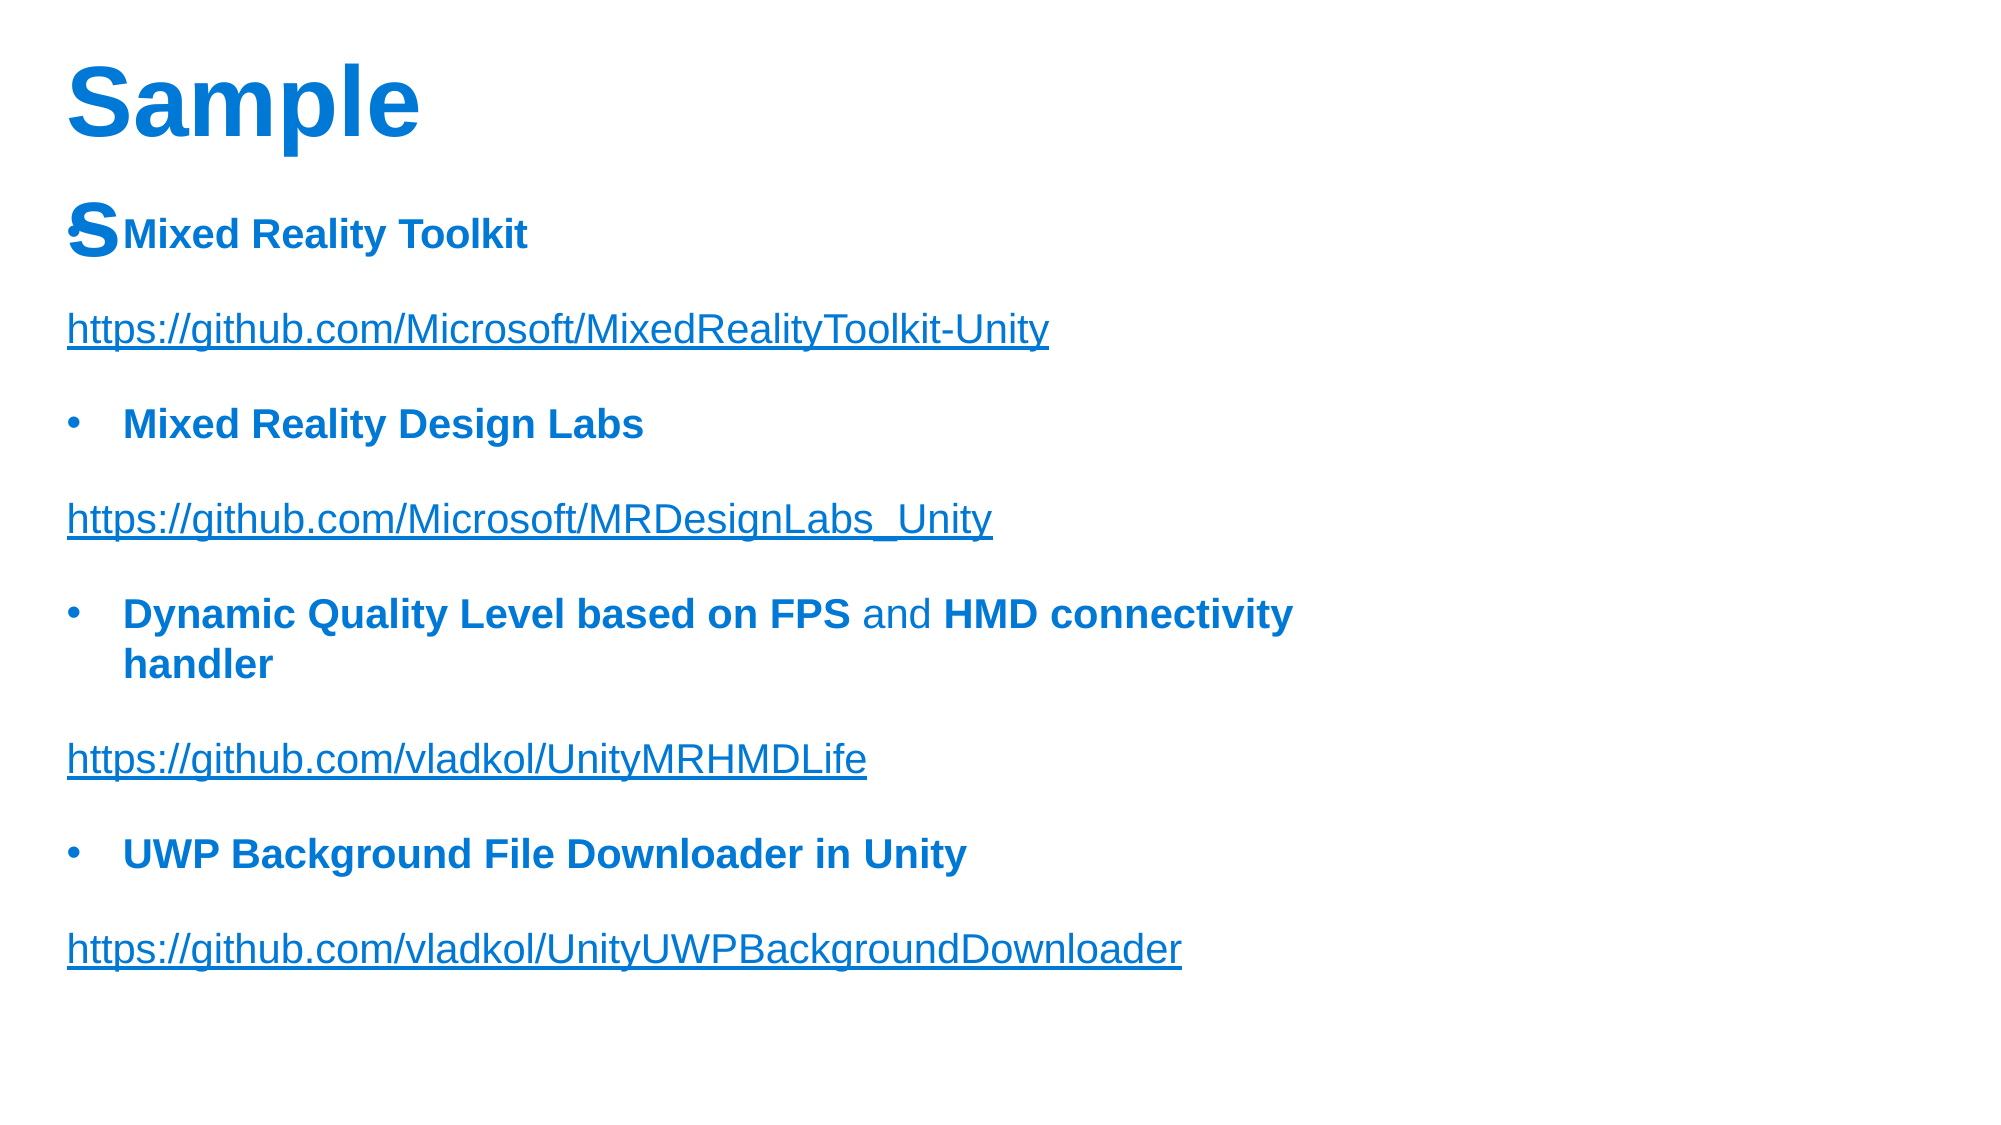

# Samples
Mixed Reality Toolkit
https://github.com/Microsoft/MixedRealityToolkit-Unity
Mixed Reality Design Labs
https://github.com/Microsoft/MRDesignLabs_Unity
Dynamic Quality Level based on FPS and HMD connectivity handler
https://github.com/vladkol/UnityMRHMDLife
UWP Background File Downloader in Unity
https://github.com/vladkol/UnityUWPBackgroundDownloader